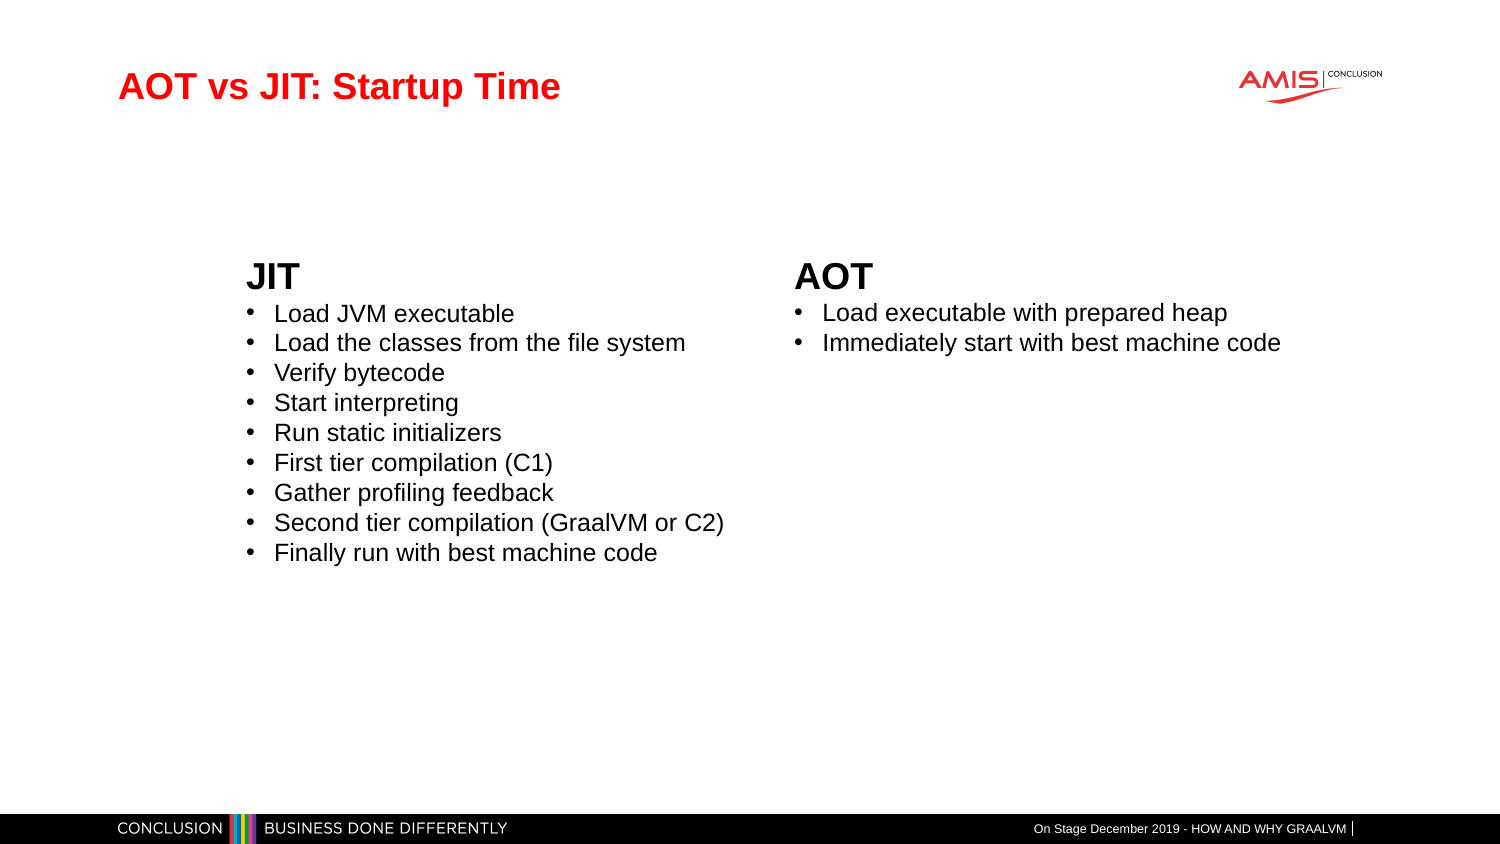

# AOT vs JIT: Startup Time

AOT
Load executable with prepared heap
Immediately start with best machine code

JIT
Load JVM executable
Load the classes from the file system
Verify bytecode
Start interpreting
Run static initializers
First tier compilation (C1)
Gather profiling feedback
Second tier compilation (GraalVM or C2)
Finally run with best machine code

On Stage December 2019 - HOW AND WHY GRAALVM